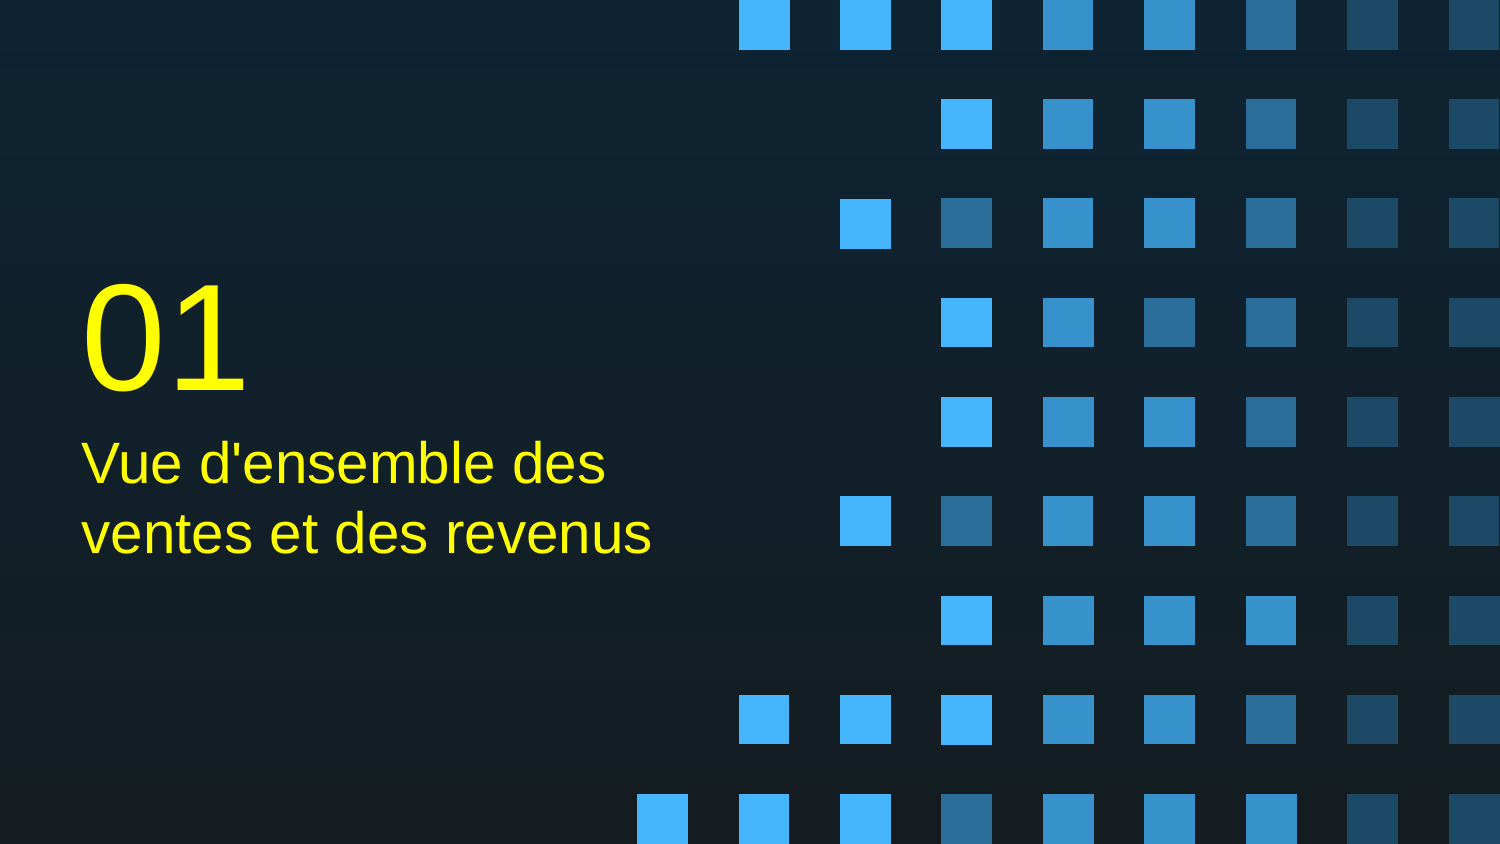

01
# Vue d'ensemble des ventes et des revenus